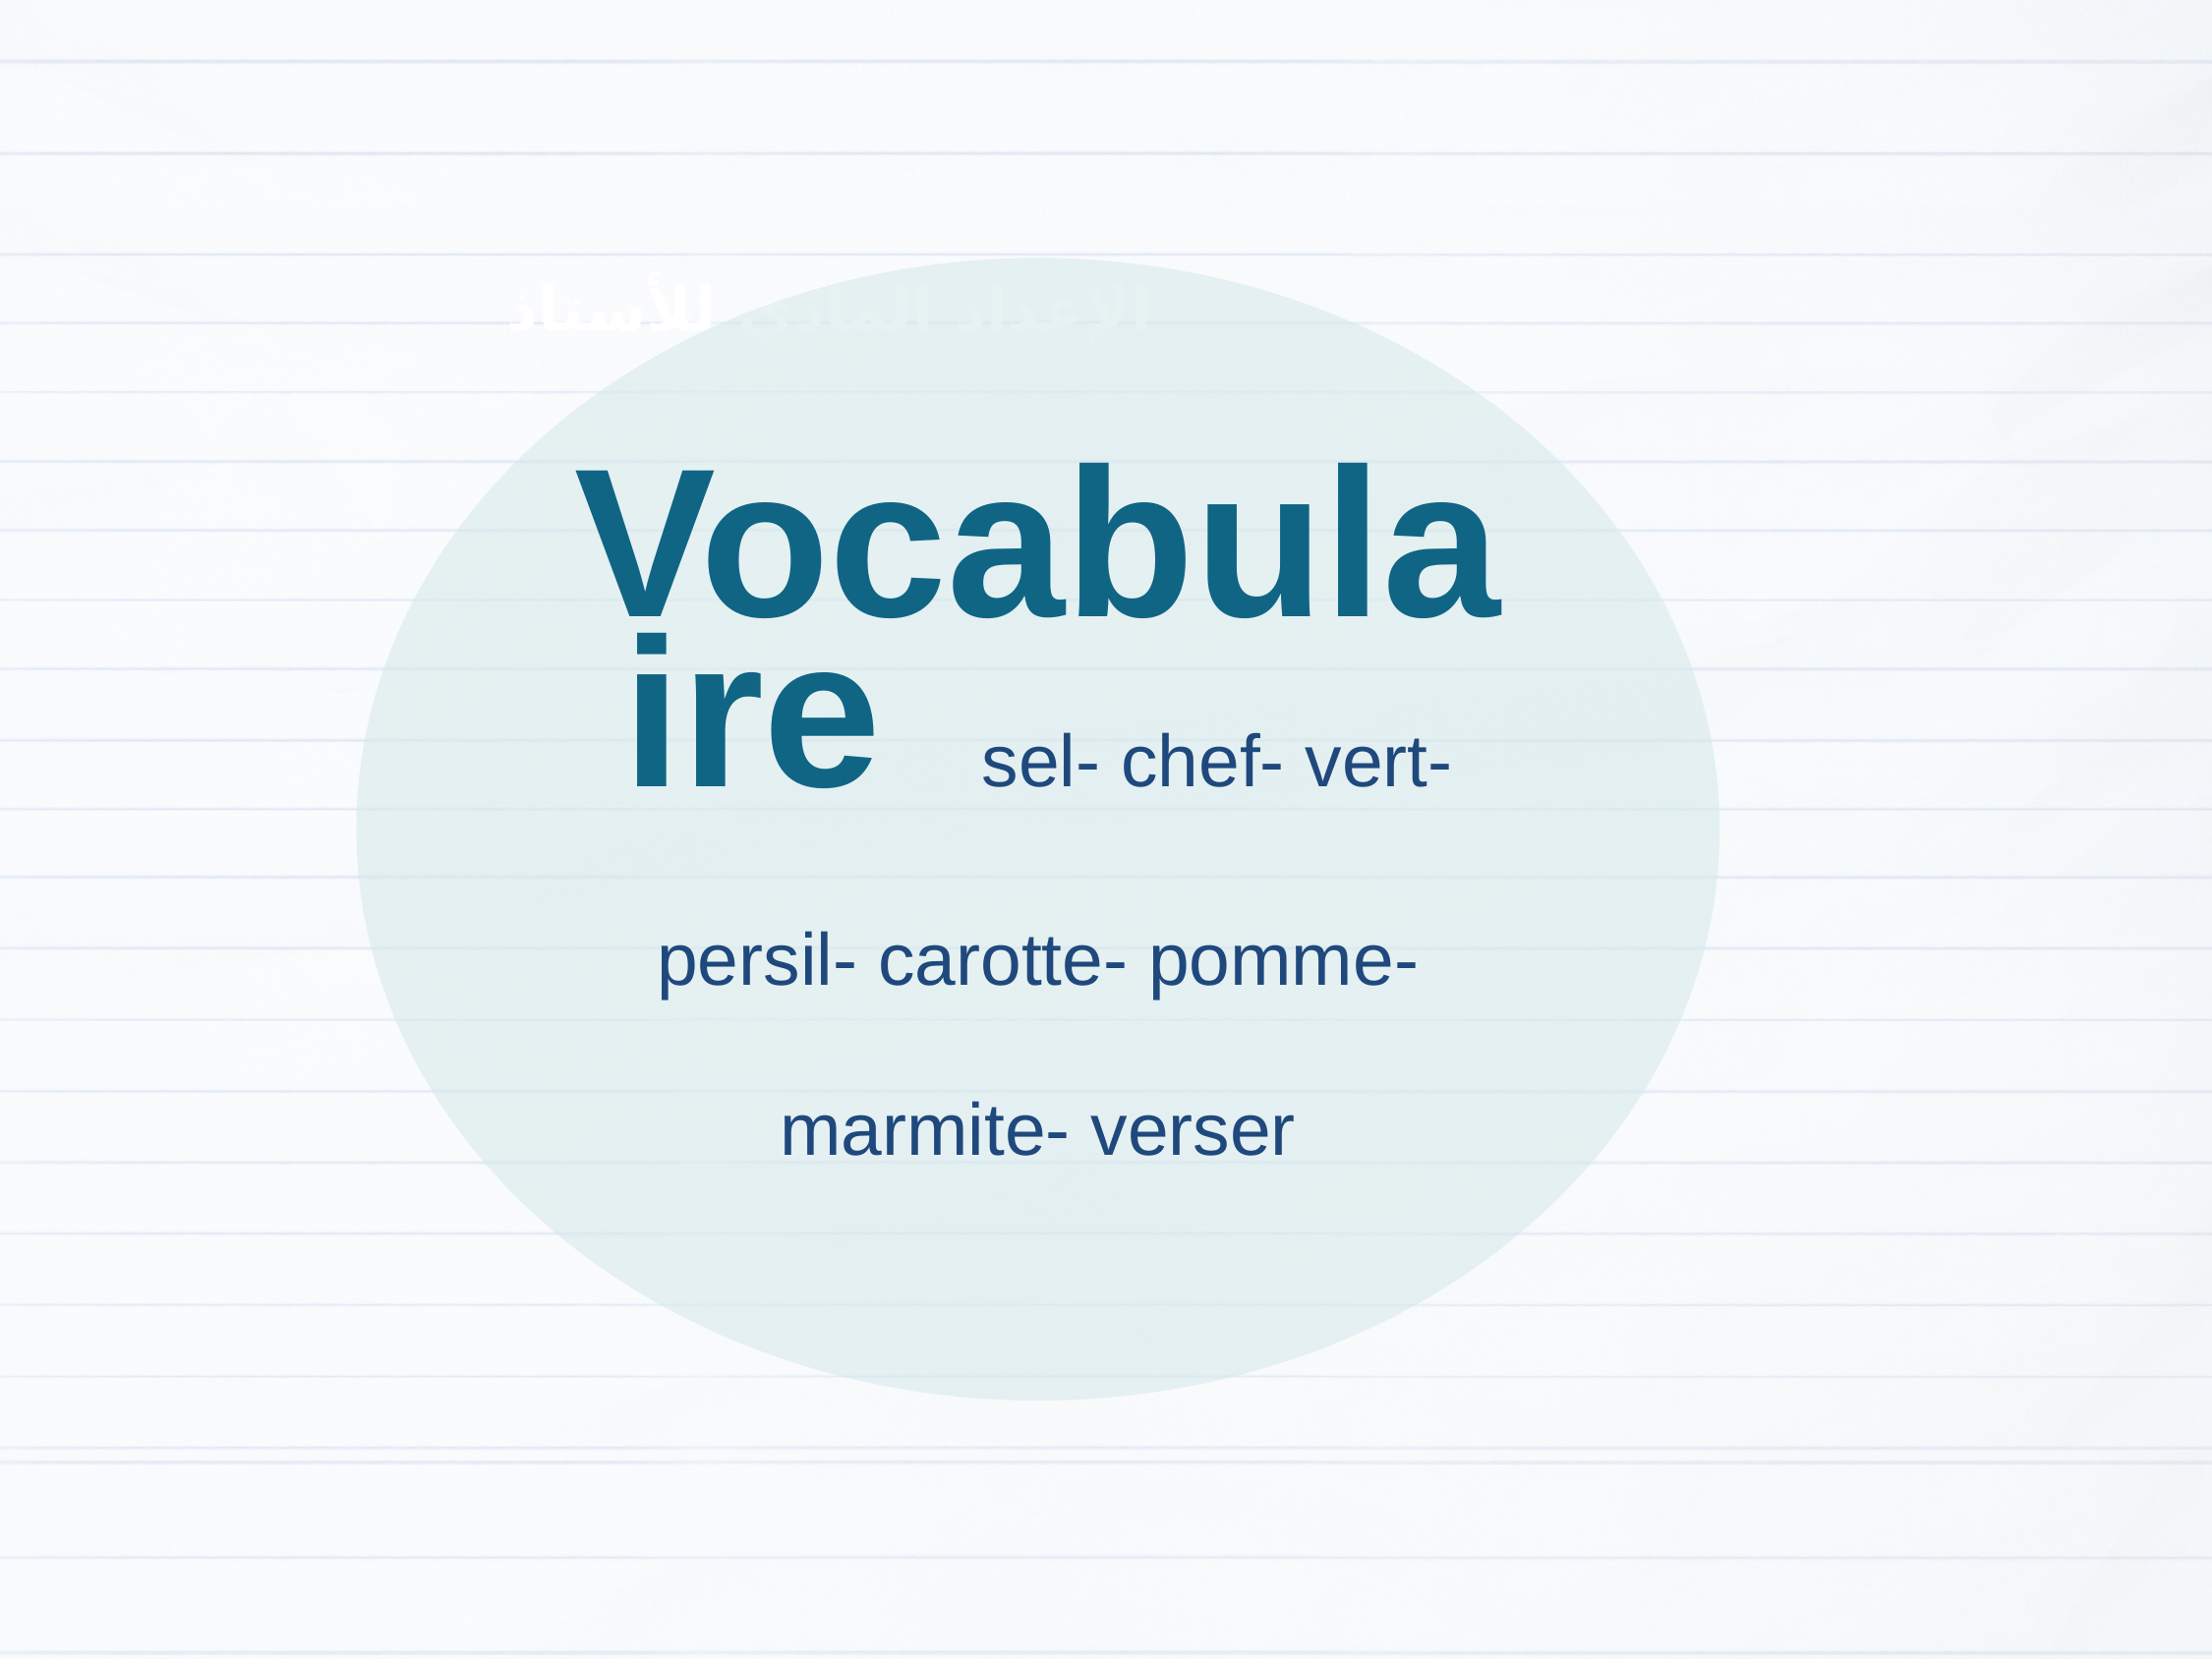

Vocabulaire  sel- chef- vert- persil- carotte- pomme- marmite- verser
الإعداد المادي للأستاذ